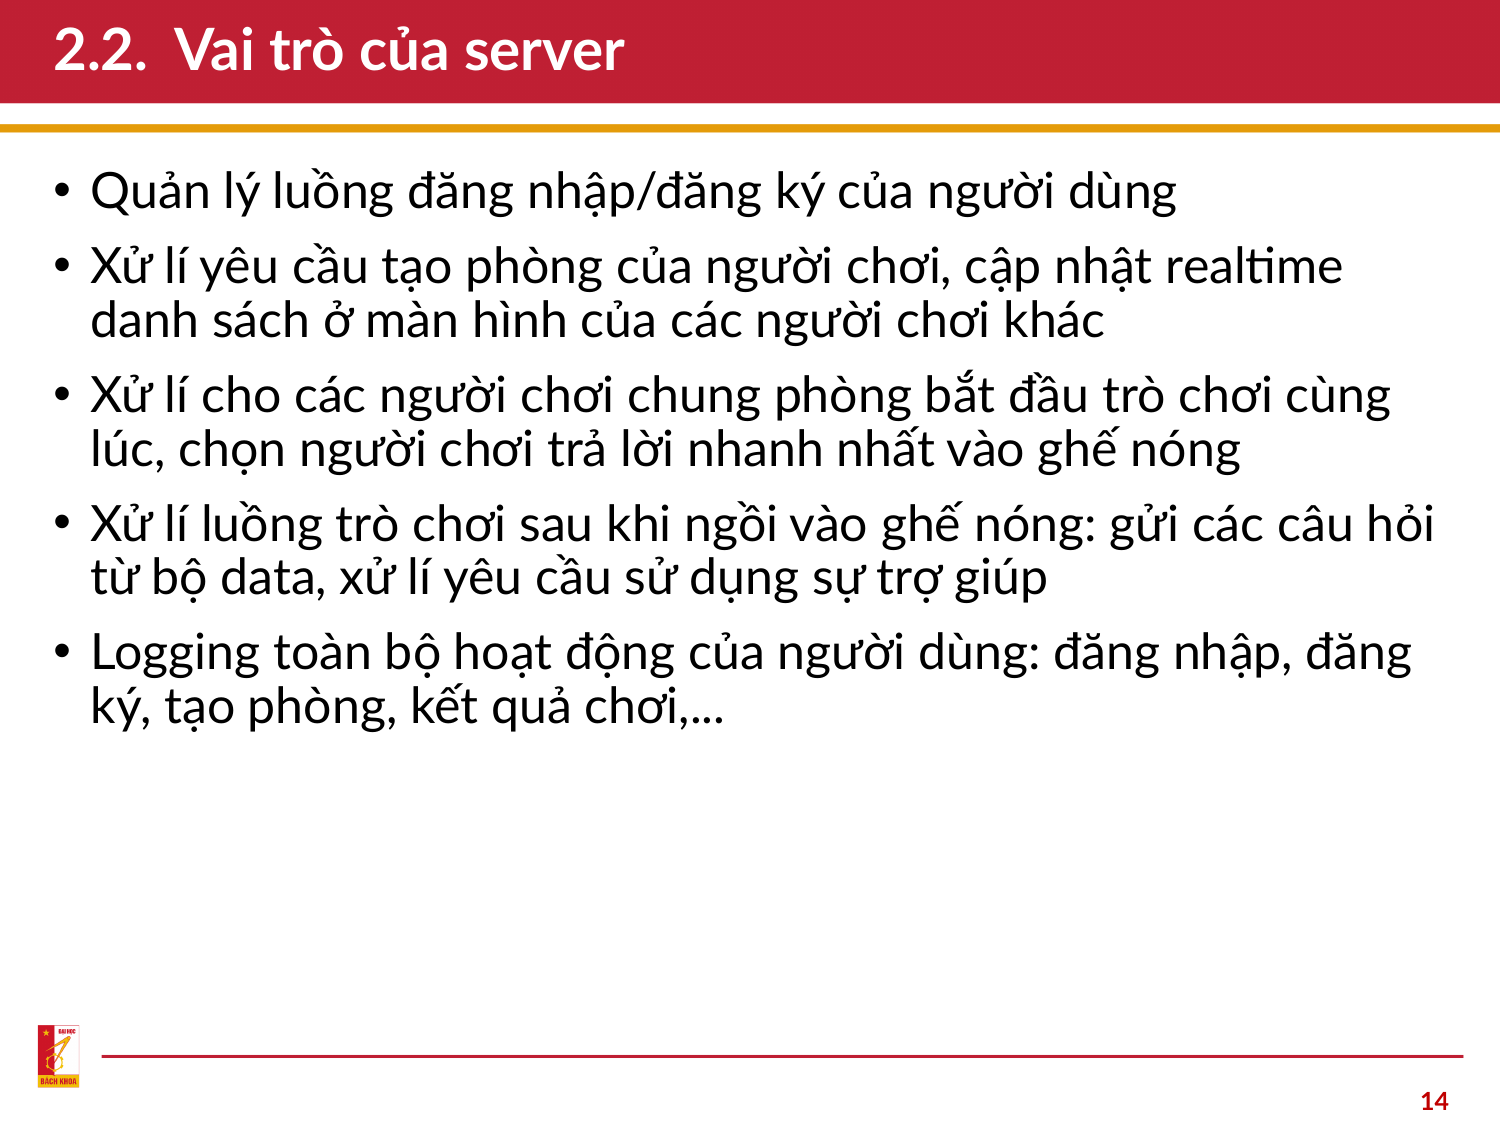

# 2.2.  Vai trò của server
Quản lý luồng đăng nhập/đăng ký của người dùng
Xử lí yêu cầu tạo phòng của người chơi, cập nhật realtime danh sách ở màn hình của các người chơi khác
Xử lí cho các người chơi chung phòng bắt đầu trò chơi cùng lúc, chọn người chơi trả lời nhanh nhất vào ghế nóng
Xử lí luồng trò chơi sau khi ngồi vào ghế nóng: gửi các câu hỏi từ bộ data, xử lí yêu cầu sử dụng sự trợ giúp
Logging toàn bộ hoạt động của người dùng: đăng nhập, đăng ký, tạo phòng, kết quả chơi,...

14